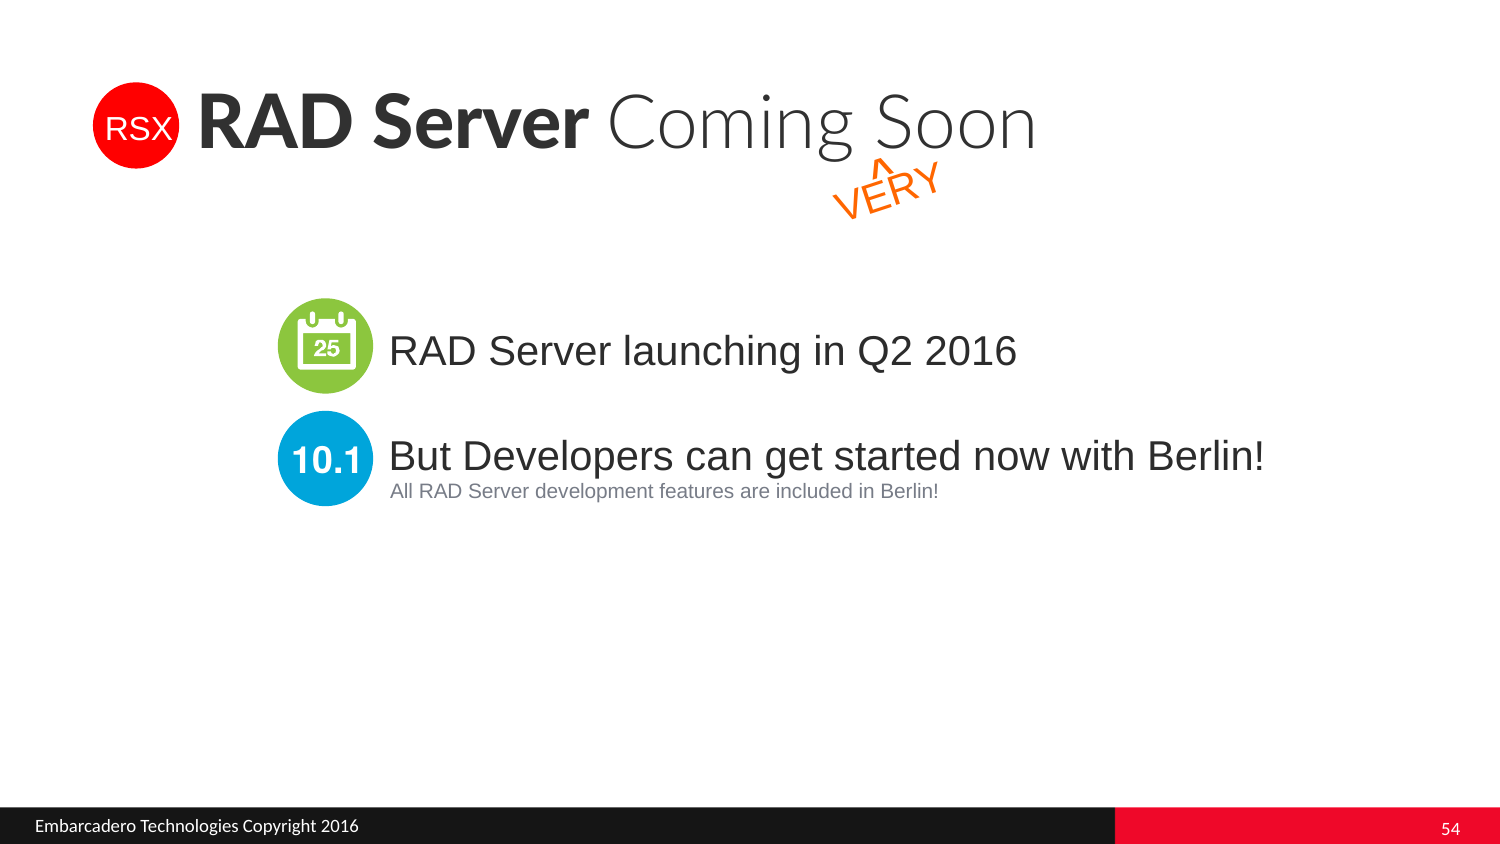

RSX
RAD Server Coming Soon
^
VERY

RAD Server launching in Q2 2016

10.1
But Developers can get started now with Berlin!
All RAD Server development features are included in Berlin!
54